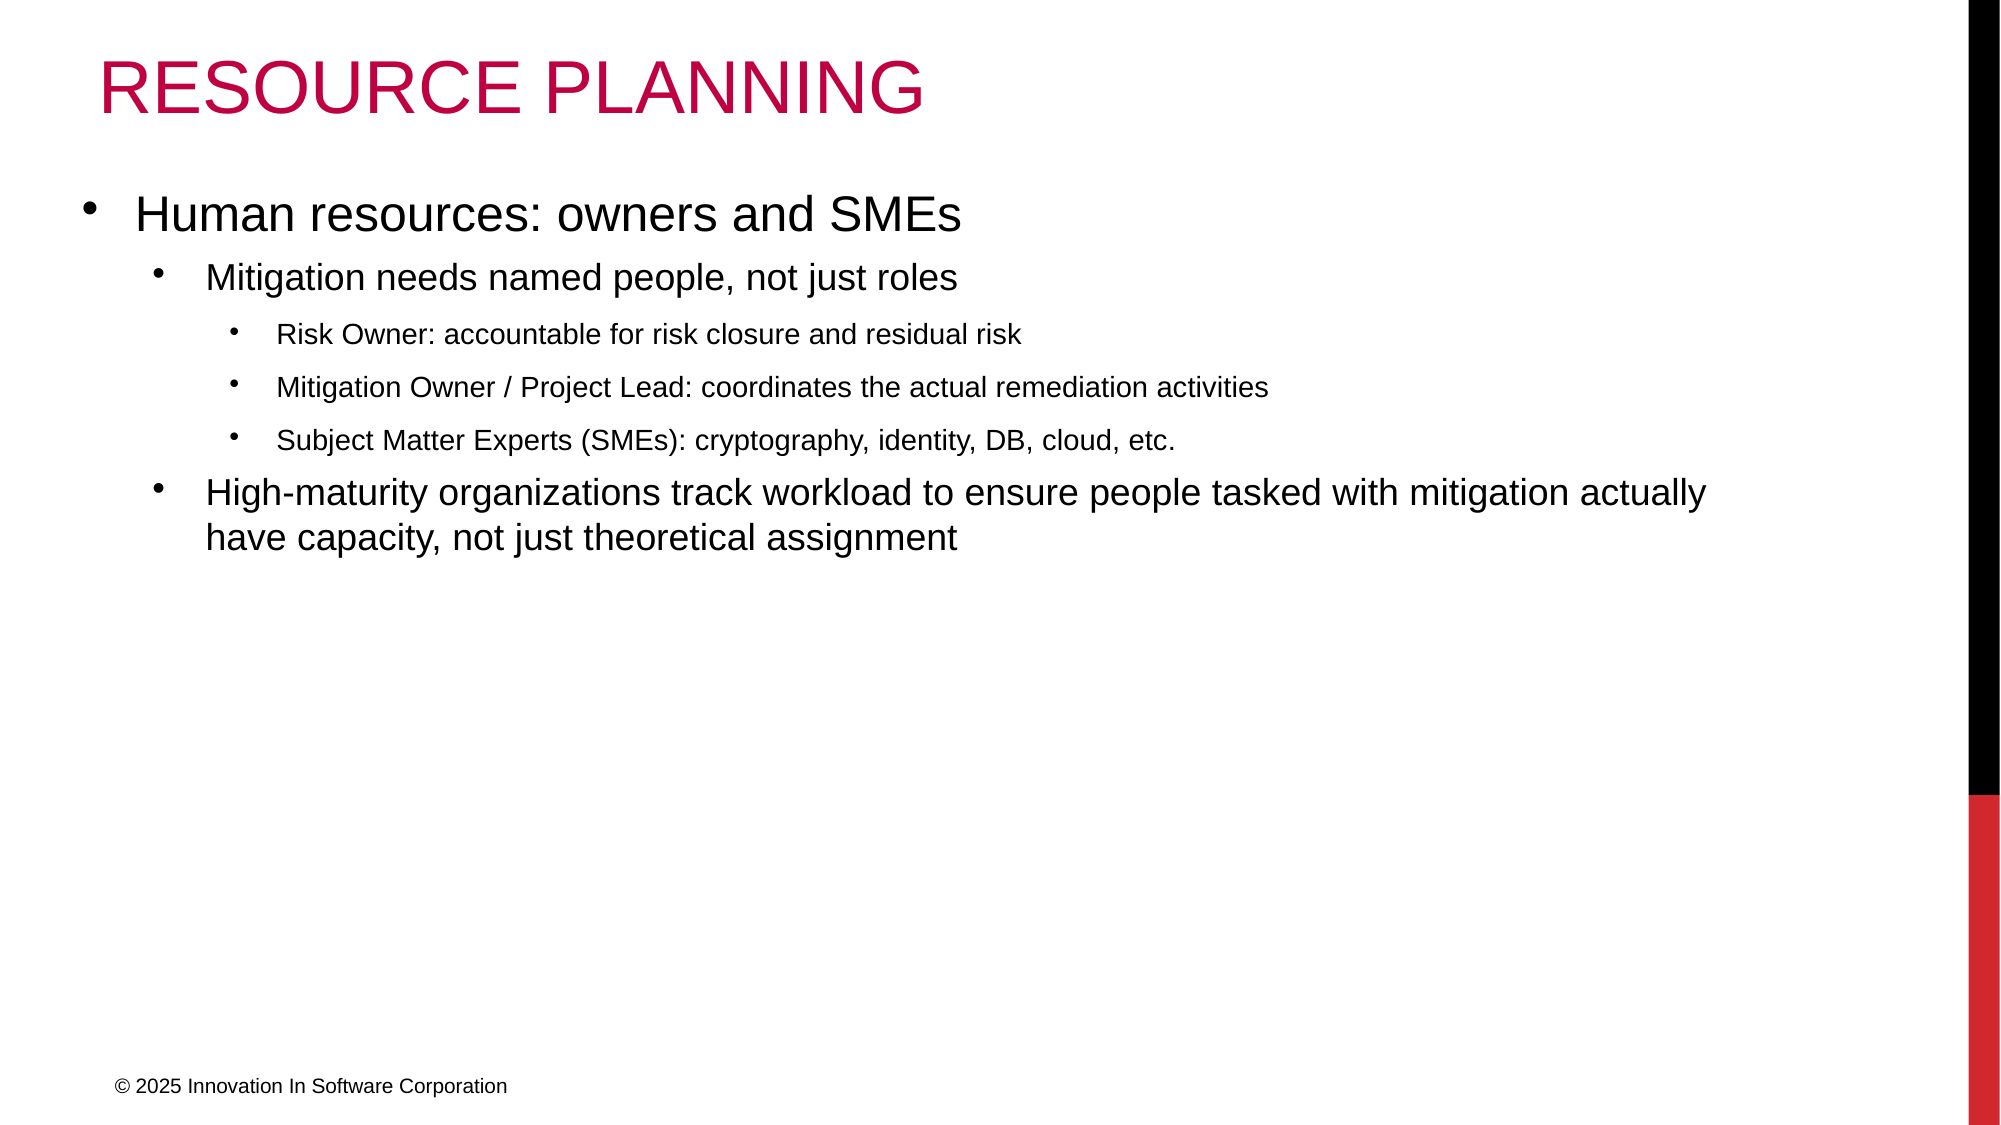

# Resource Planning
Human resources: owners and SMEs
Mitigation needs named people, not just roles
Risk Owner: accountable for risk closure and residual risk
Mitigation Owner / Project Lead: coordinates the actual remediation activities
Subject Matter Experts (SMEs): cryptography, identity, DB, cloud, etc.
High-maturity organizations track workload to ensure people tasked with mitigation actually have capacity, not just theoretical assignment
© 2025 Innovation In Software Corporation